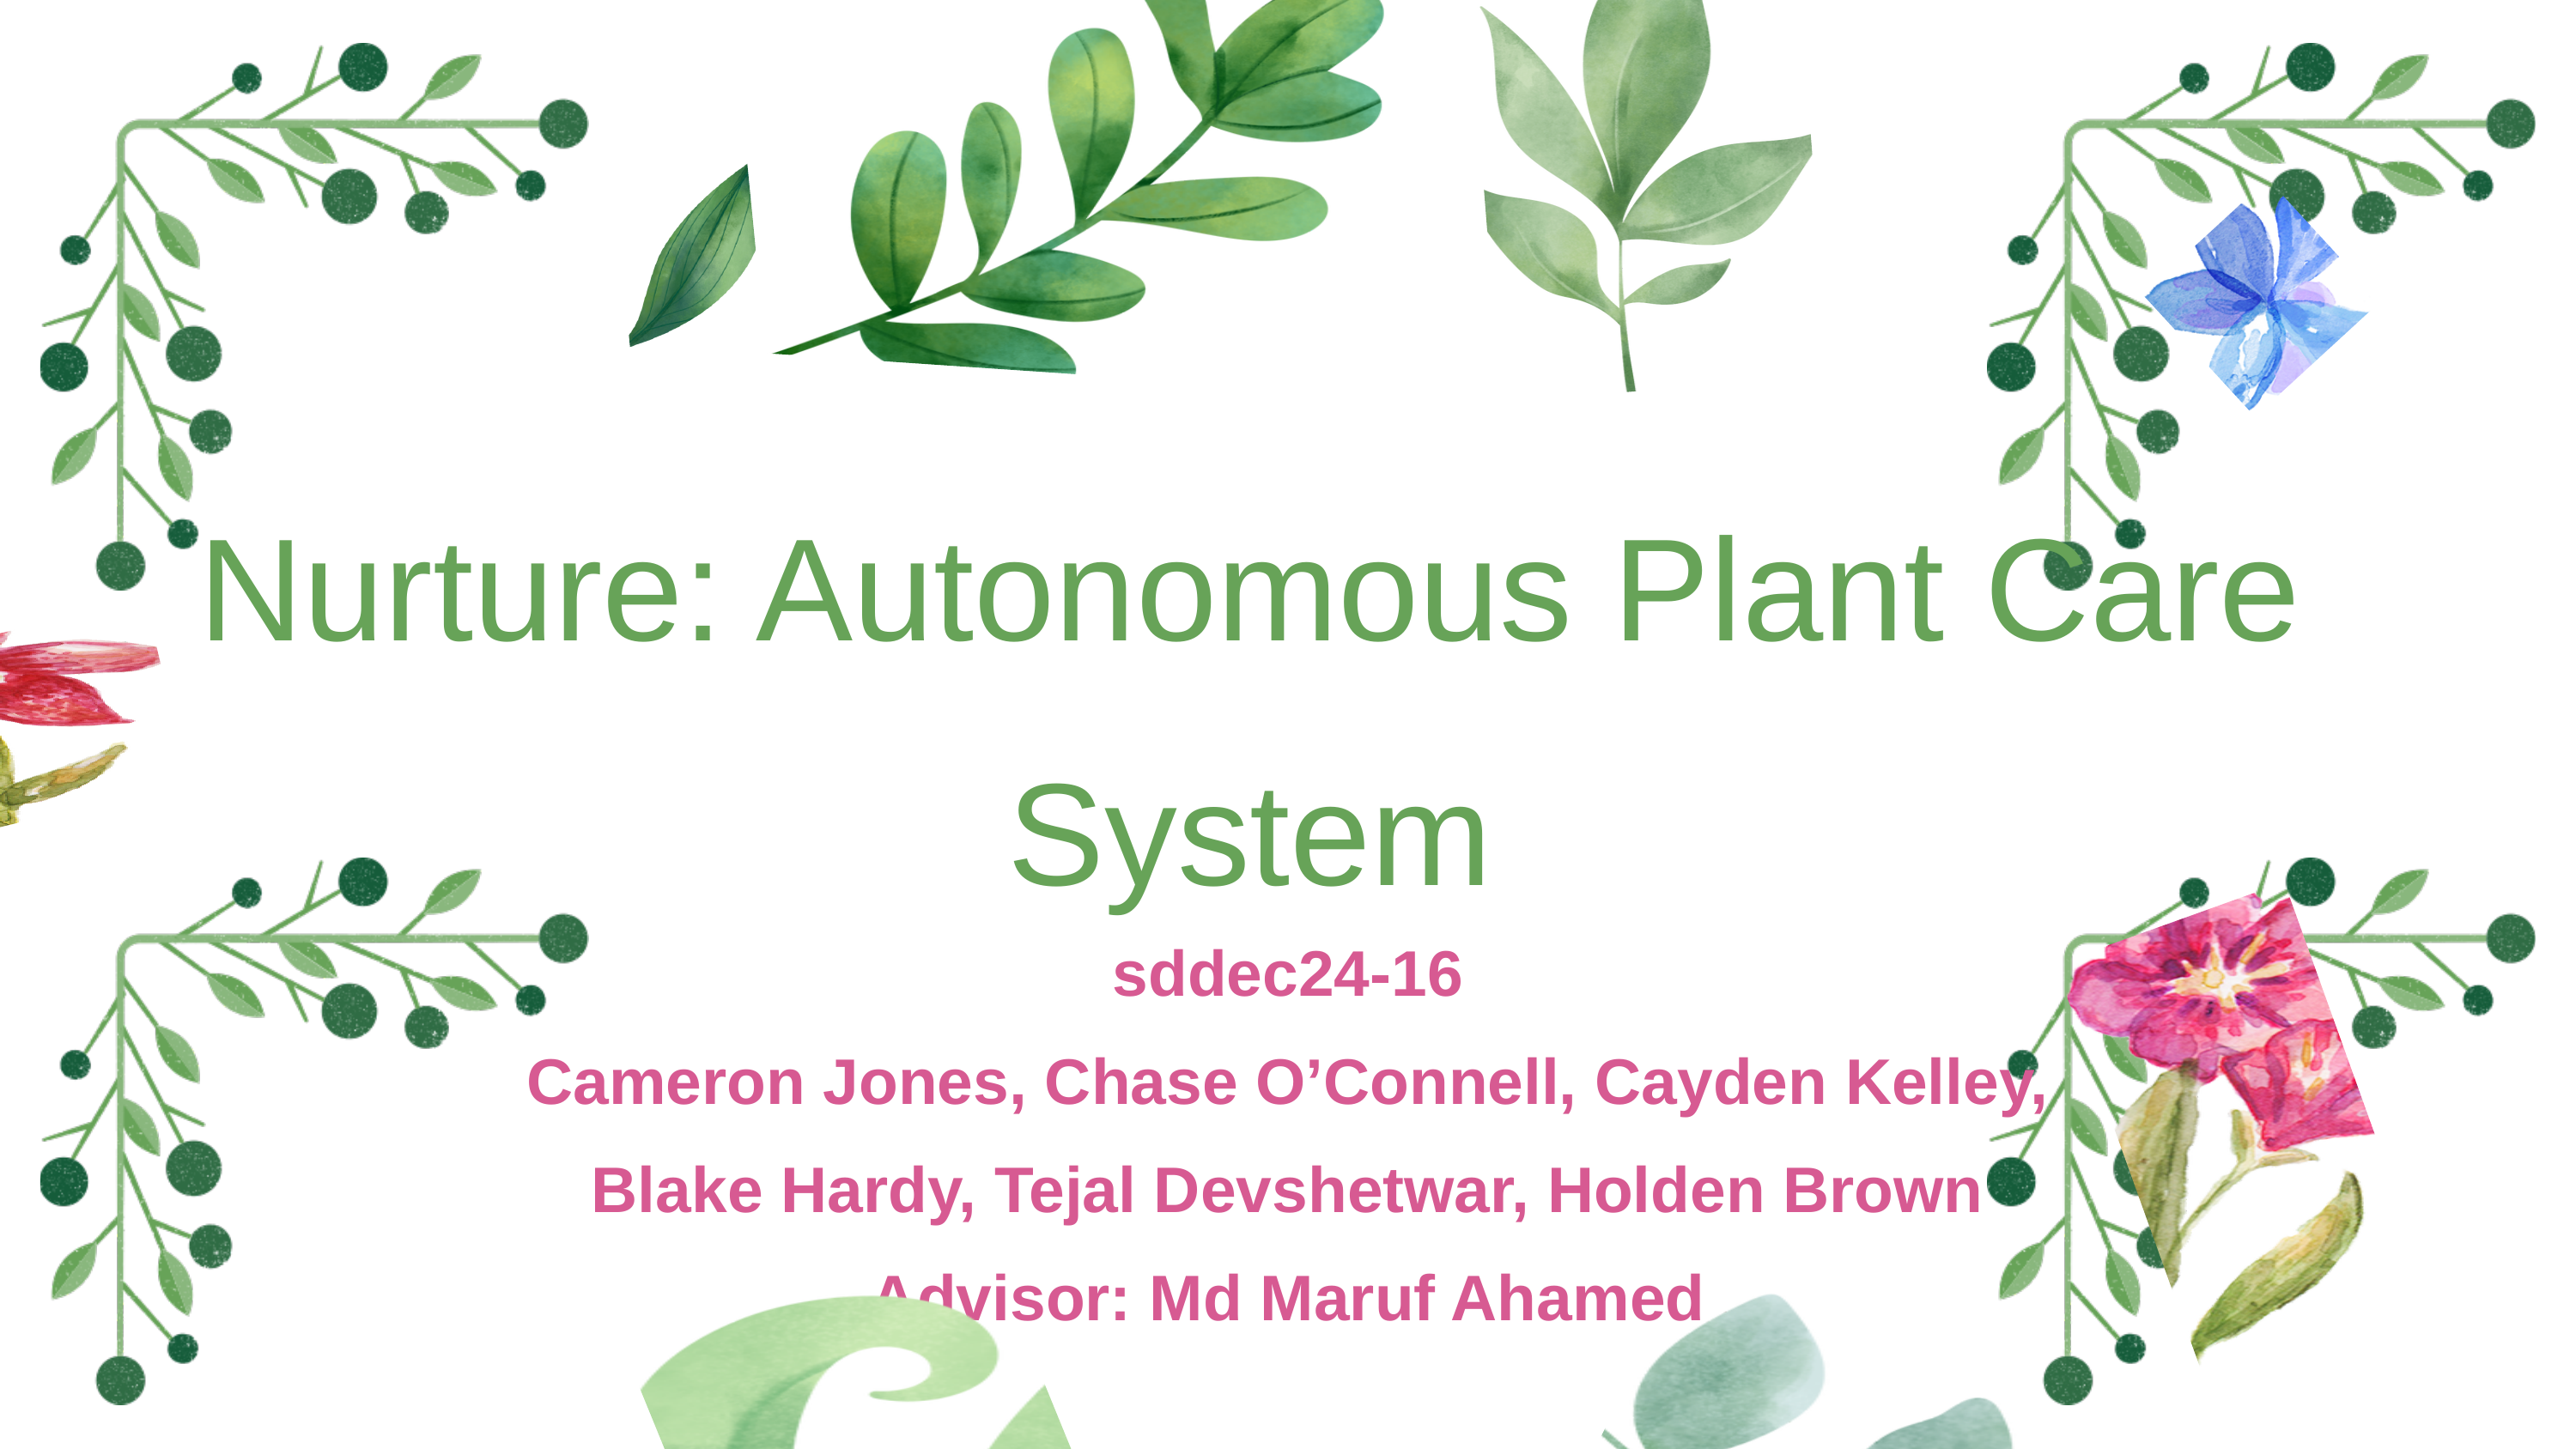

Nurture: Autonomous Plant Care System

sddec24-16
Cameron Jones, Chase O’Connell, Cayden Kelley,
Blake Hardy, Tejal Devshetwar, Holden Brown
Advisor: Md Maruf Ahamed